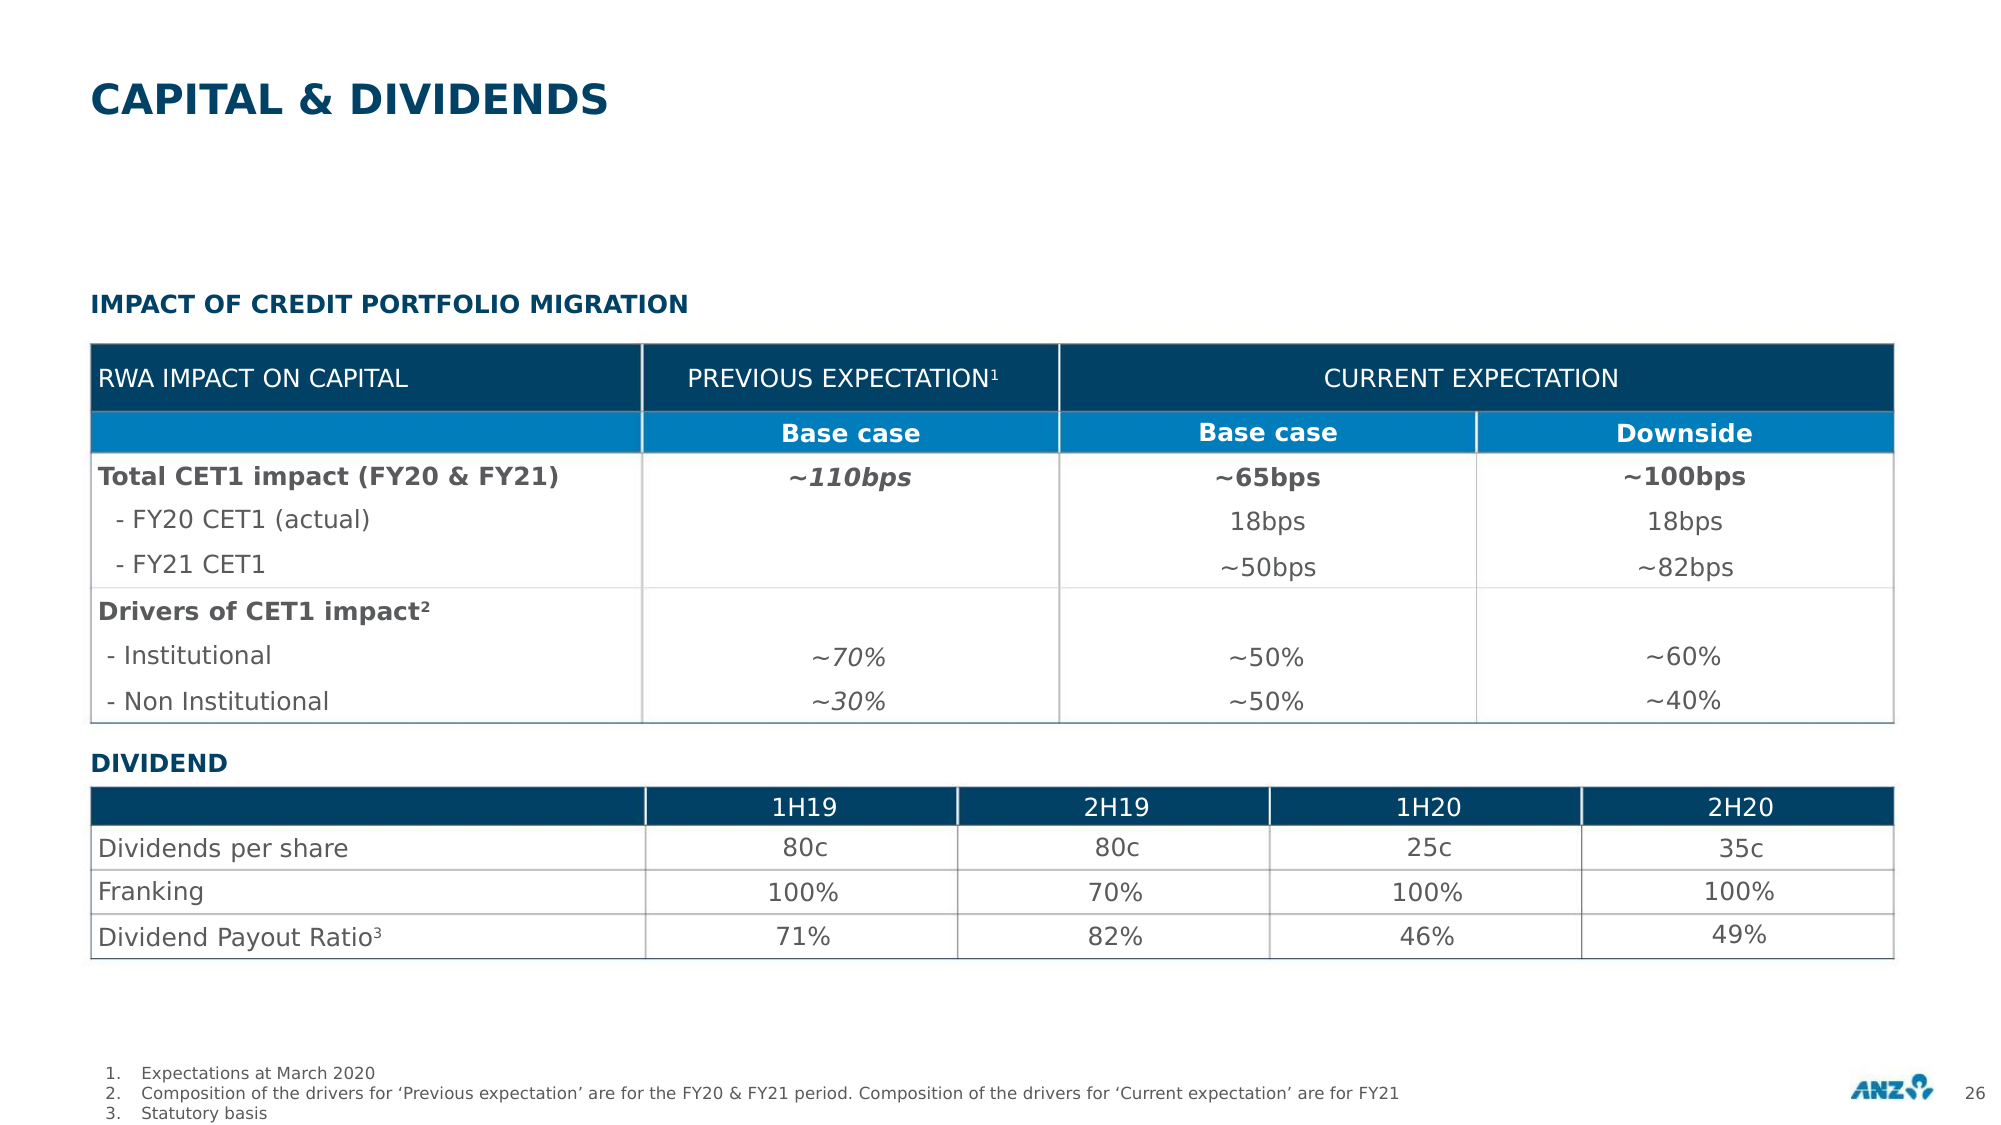

CAPITAL & DIVIDENDS
IMPACT OF CREDIT PORTFOLIO MIGRATION
RWA IMPACT ON CAPITAL
PREVIOUS EXPECTATION1
CURRENT EXPECTATION
Base case
Base case
Downside
~100bps
18bps
Total CET1 impact (FY20 & FY21)
- FY20 CET1 (actual)
- FY21 CET1
~110bps
~65bps
18bps
~50bps
~82bps
Drivers of CET1 impact2
- Institutional
~60%
~40%
~70%
~30%
~50%
~50%
- Non Institutional
DIVIDEND
1H19
80c
2H19
80c
1H20
25c
2H20
Dividends per share
Franking
35c
100%
49%
100%
71%
70%
82%
100%
46%
Dividend Payout Ratio3
1. Expectations at March 2020
2. Composition of the drivers for ‘Previous expectation’ are for the FY20 & FY21 period. Composition of the drivers for ‘Current expectation’ are for FY21
26
3. Statutory basis